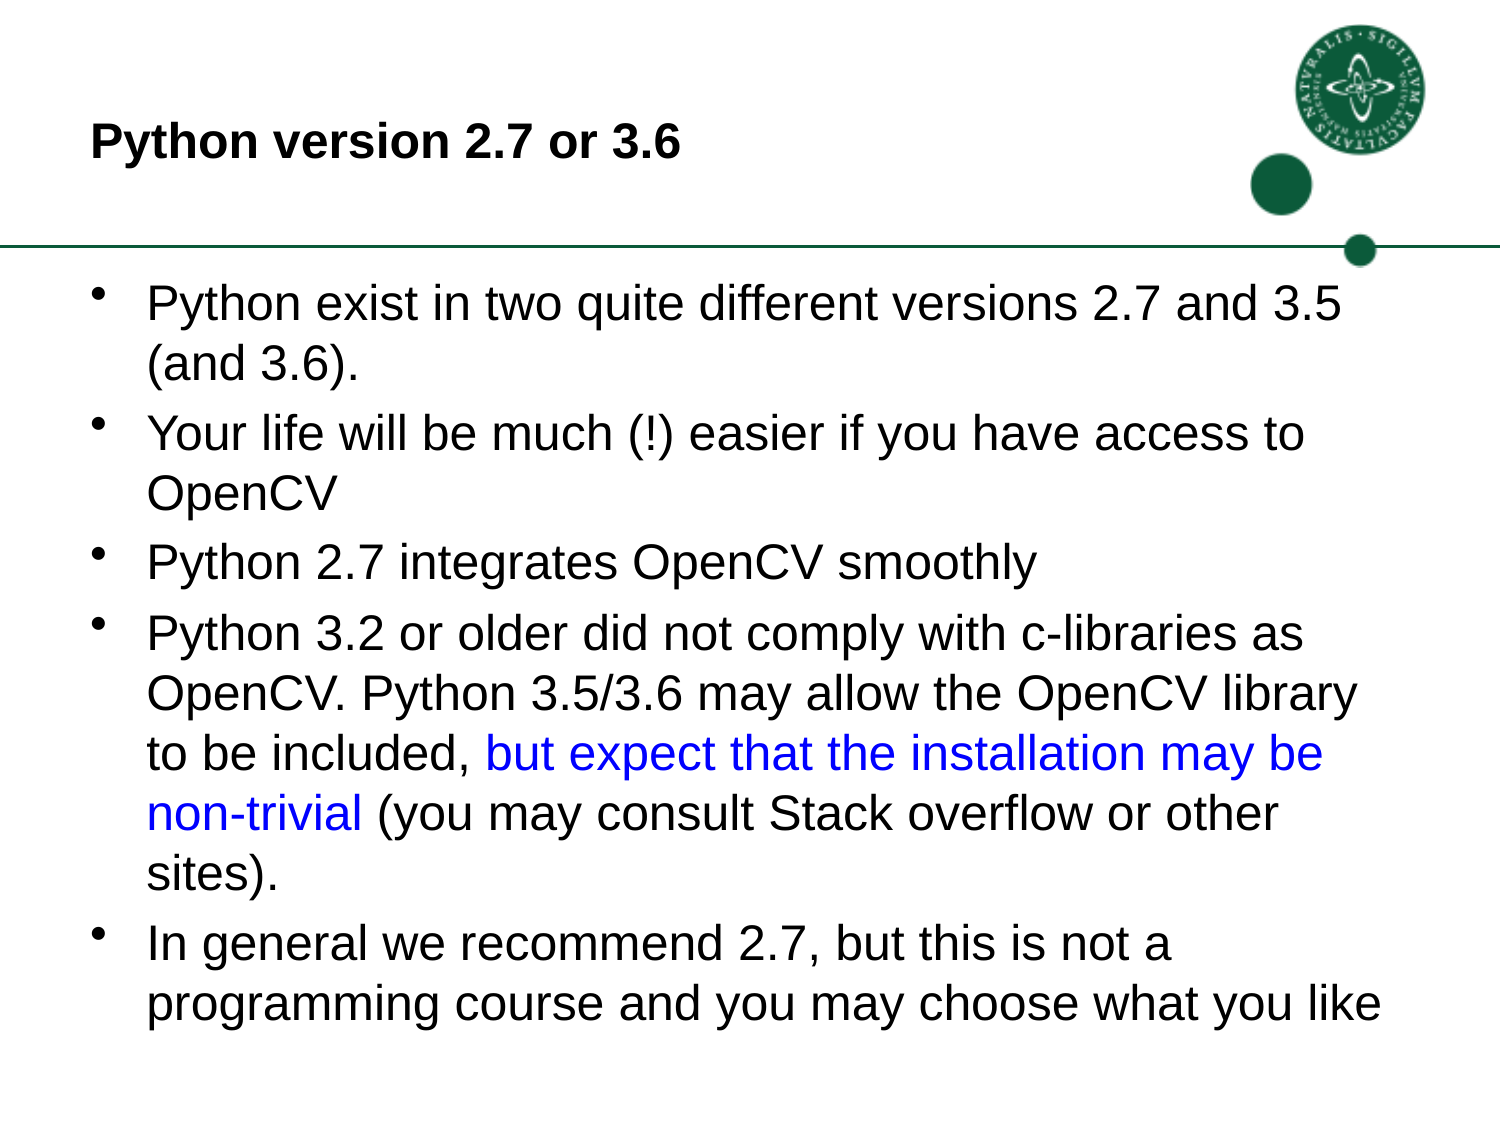

# Python version 2.7 or 3.6
Python exist in two quite different versions 2.7 and 3.5 (and 3.6).
Your life will be much (!) easier if you have access to OpenCV
Python 2.7 integrates OpenCV smoothly
Python 3.2 or older did not comply with c-libraries as OpenCV. Python 3.5/3.6 may allow the OpenCV library to be included, but expect that the installation may be non-trivial (you may consult Stack overflow or other sites).
In general we recommend 2.7, but this is not a programming course and you may choose what you like